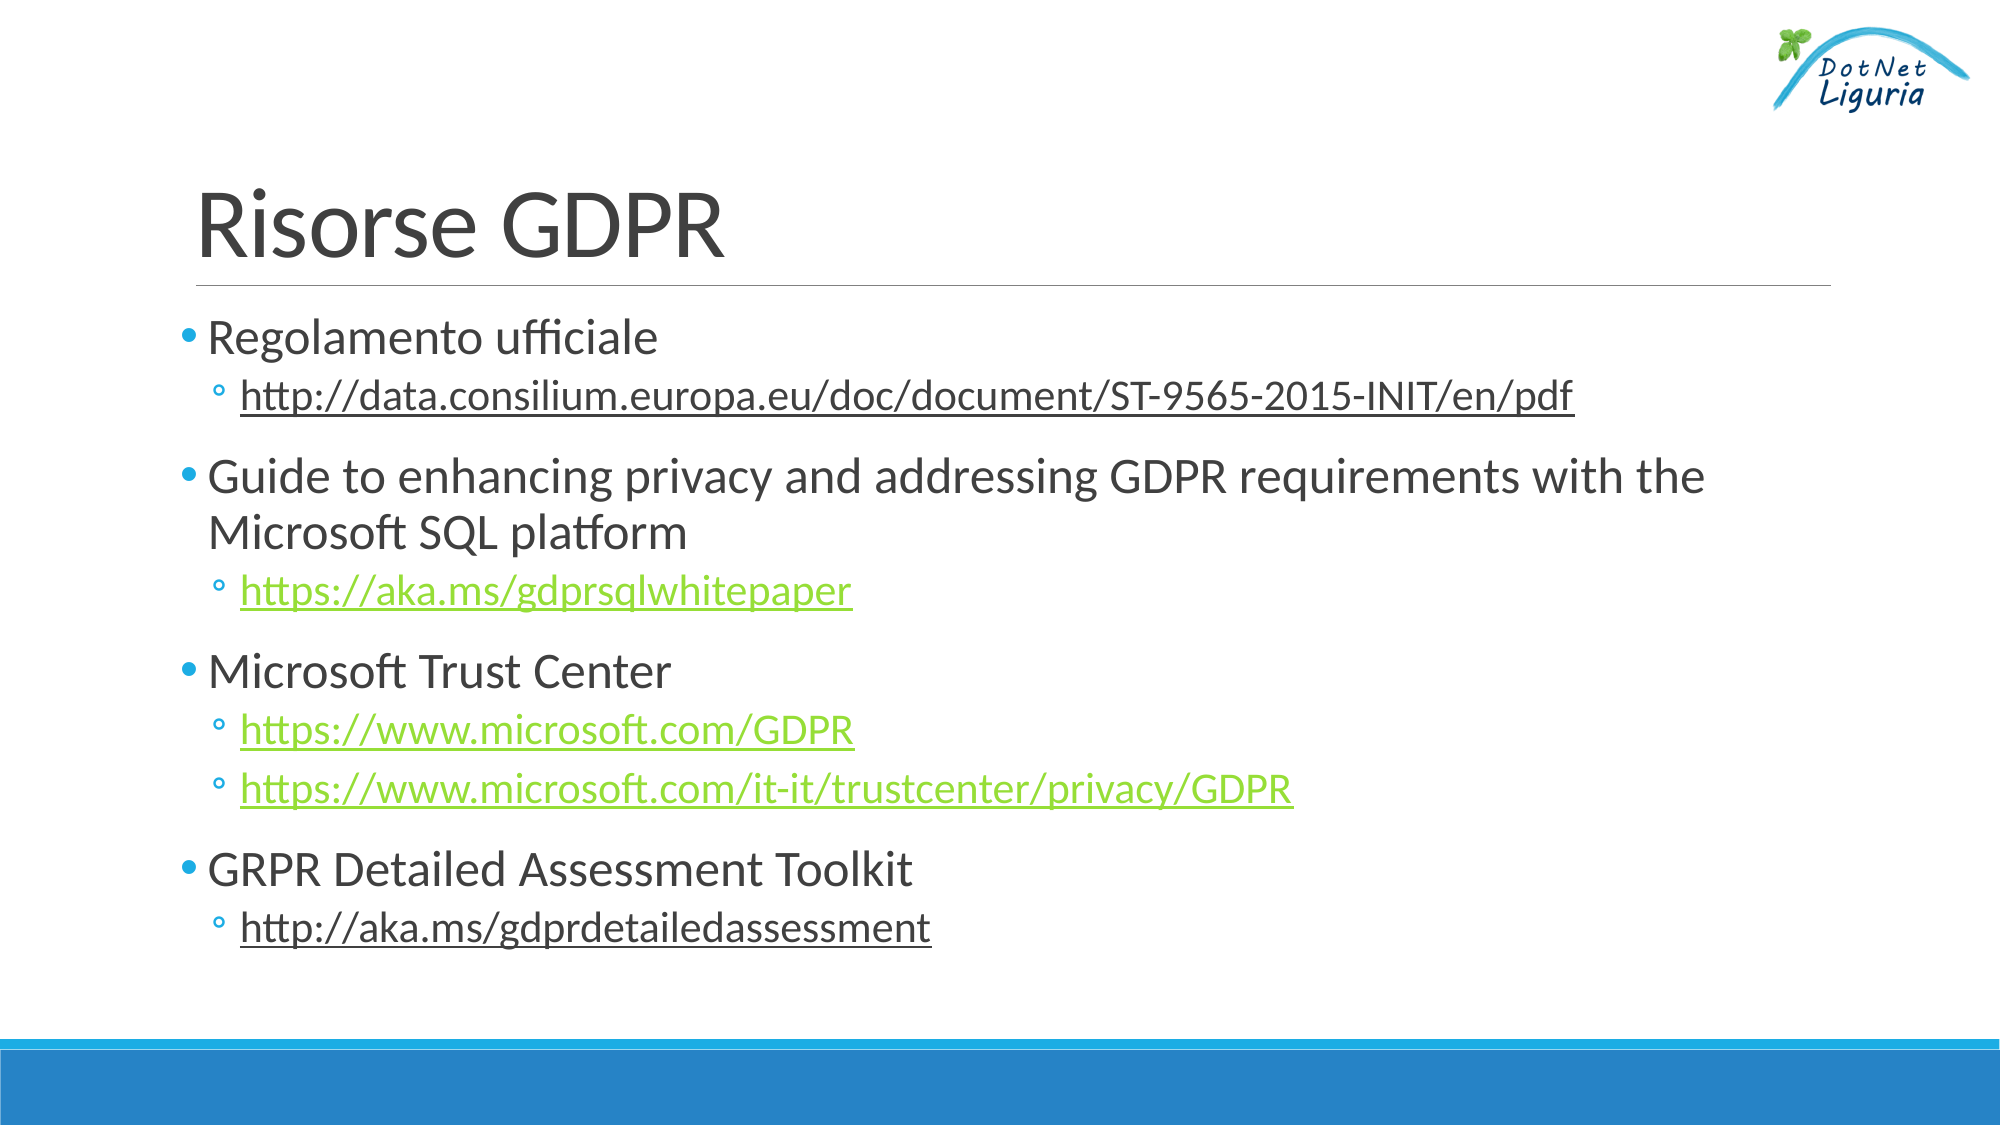

# Risorse GDPR
Regolamento ufficiale
http://data.consilium.europa.eu/doc/document/ST-9565-2015-INIT/en/pdf
Guide to enhancing privacy and addressing GDPR requirements with the Microsoft SQL platform
https://aka.ms/gdprsqlwhitepaper
Microsoft Trust Center
https://www.microsoft.com/GDPR
https://www.microsoft.com/it-it/trustcenter/privacy/GDPR
GRPR Detailed Assessment Toolkit
http://aka.ms/gdprdetailedassessment